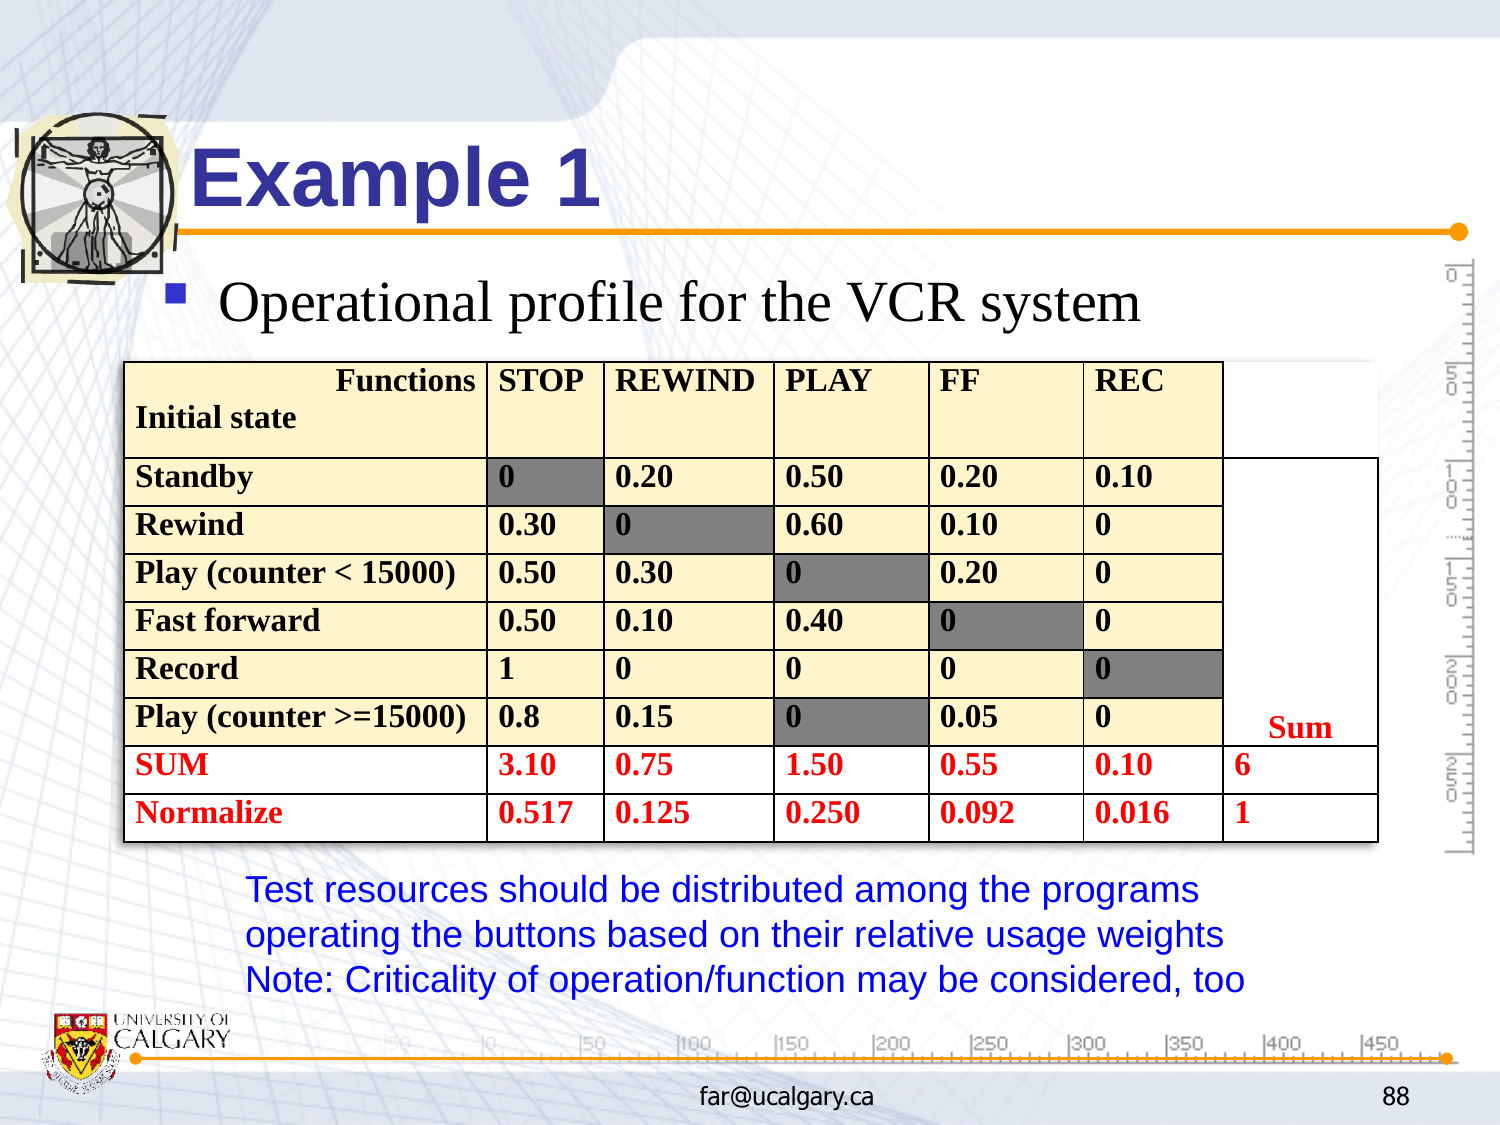

# Example 1
Operational profile for the VCR system

| Functions Initial state | STOP | REWIND | PLAY | FF | REC |  |
| --- | --- | --- | --- | --- | --- | --- |
| Standby | 0 | 0.20 | 0.50 | 0.20 | 0.10 | Sum |
| Rewind | 0.30 | 0 | 0.60 | 0.10 | 0 |  |
| Play (counter < 15000) | 0.50 | 0.30 | 0 | 0.20 | 0 |  |
| Fast forward | 0.50 | 0.10 | 0.40 | 0 | 0 |  |
| Record | 1 | 0 | 0 | 0 | 0 |  |
| Play (counter >=15000) | 0.8 | 0.15 | 0 | 0.05 | 0 |  |
| SUM | 3.10 | 0.75 | 1.50 | 0.55 | 0.10 | 6 |
| Normalize | 0.517 | 0.125 | 0.250 | 0.092 | 0.016 | 1 |
Test resources should be distributed among the programs operating the buttons based on their relative usage weights
Note: Criticality of operation/function may be considered, too
far@ucalgary.ca
88